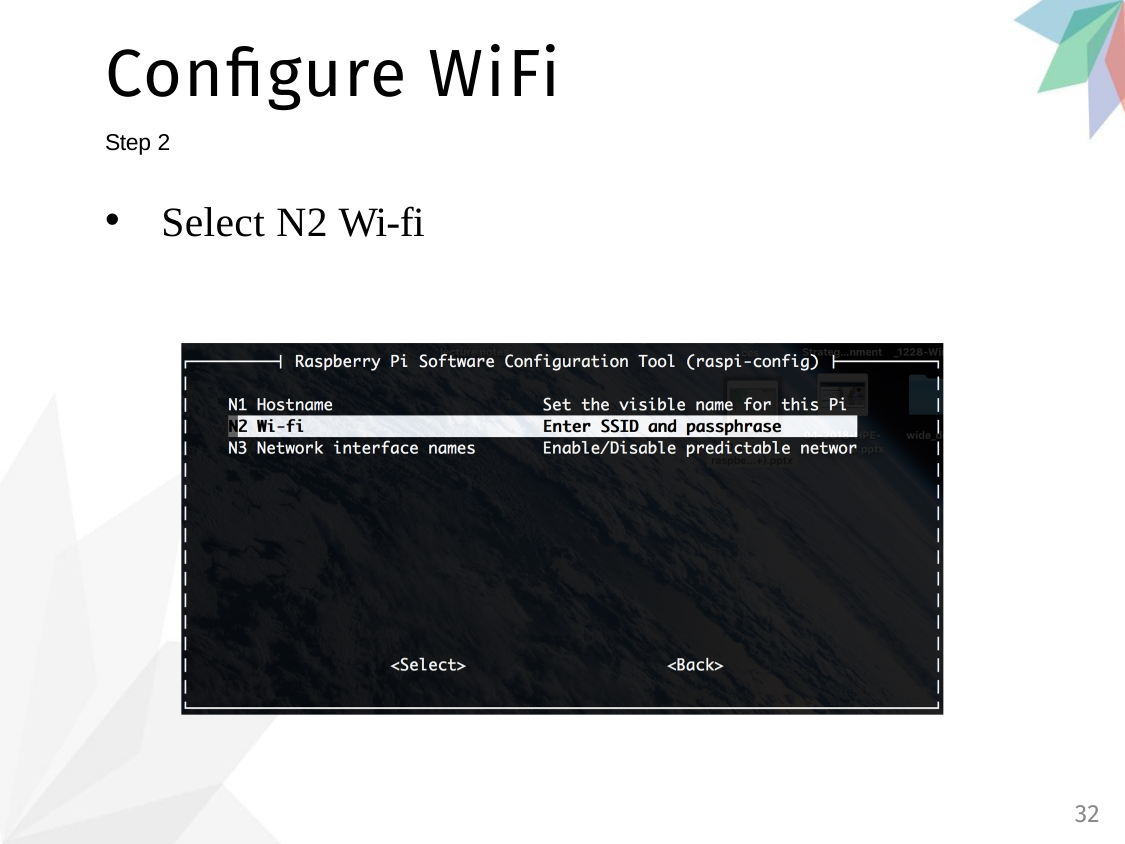

# Configure WiFi
Step 2

Select N2 Wi-fi

32